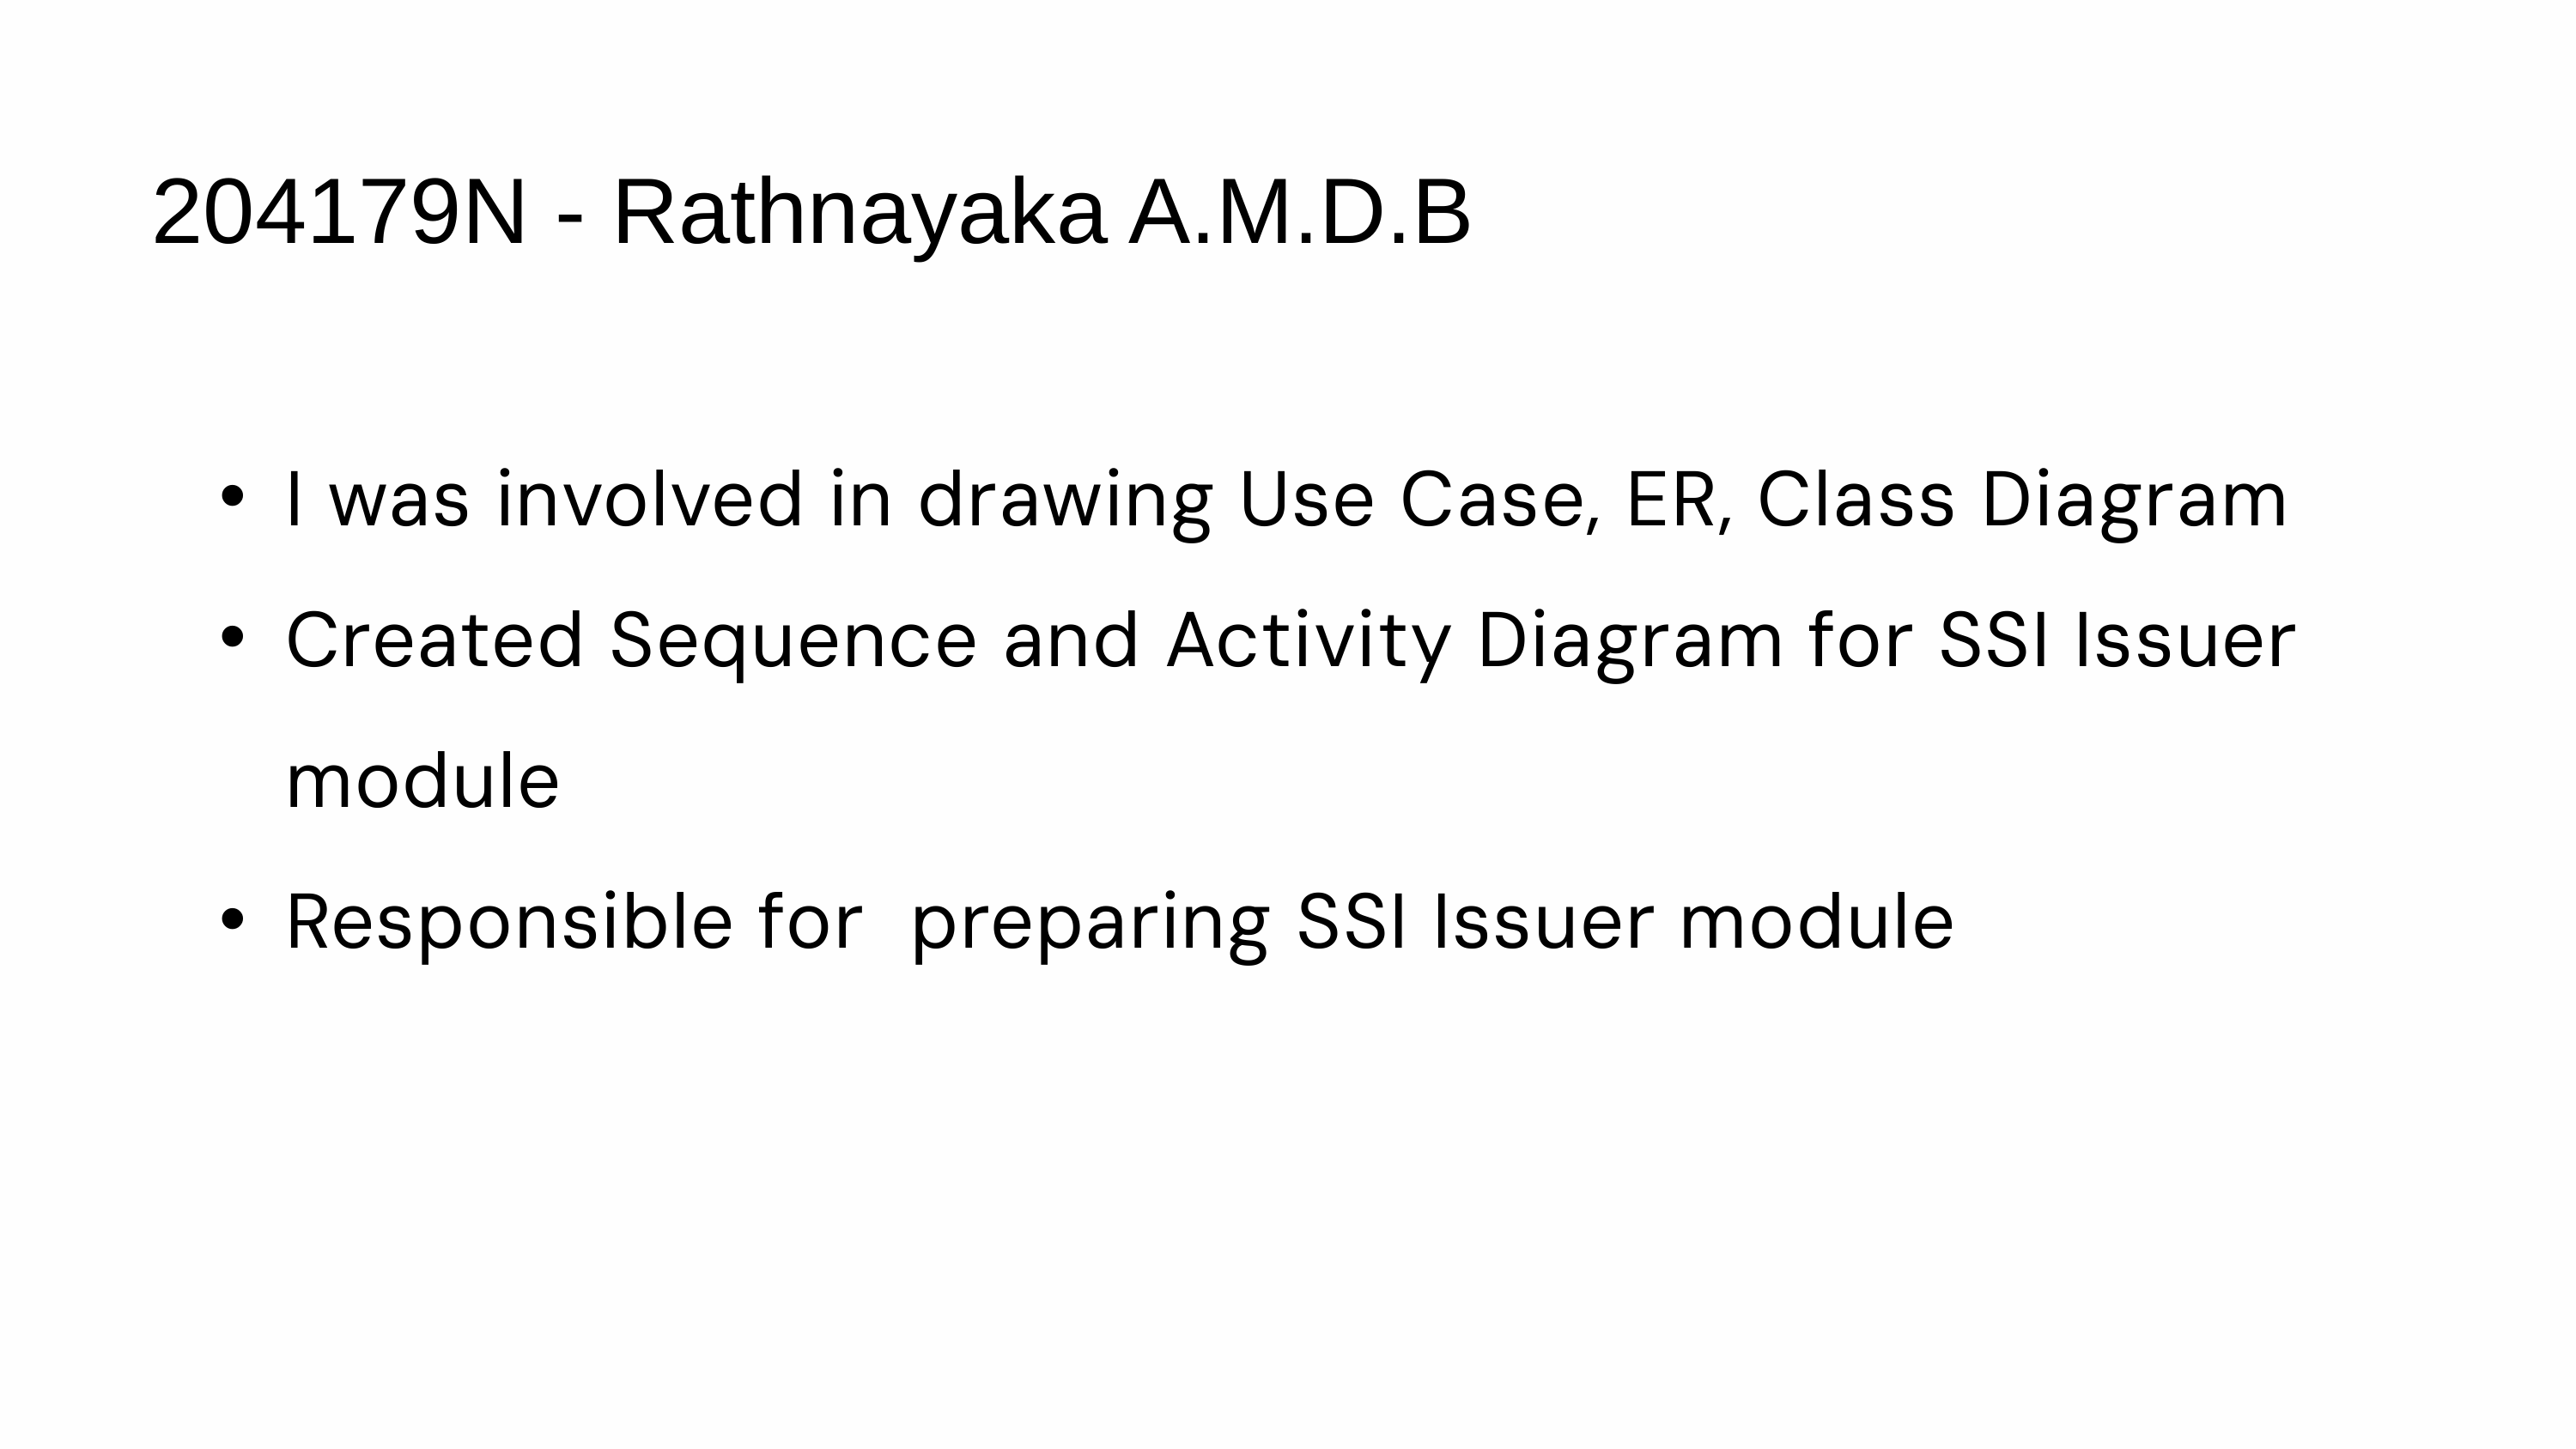

204179N - Rathnayaka A.M.D.B
I was involved in drawing Use Case, ER, Class Diagram
Created Sequence and Activity Diagram for SSI Issuer module
Responsible for  preparing SSI Issuer module